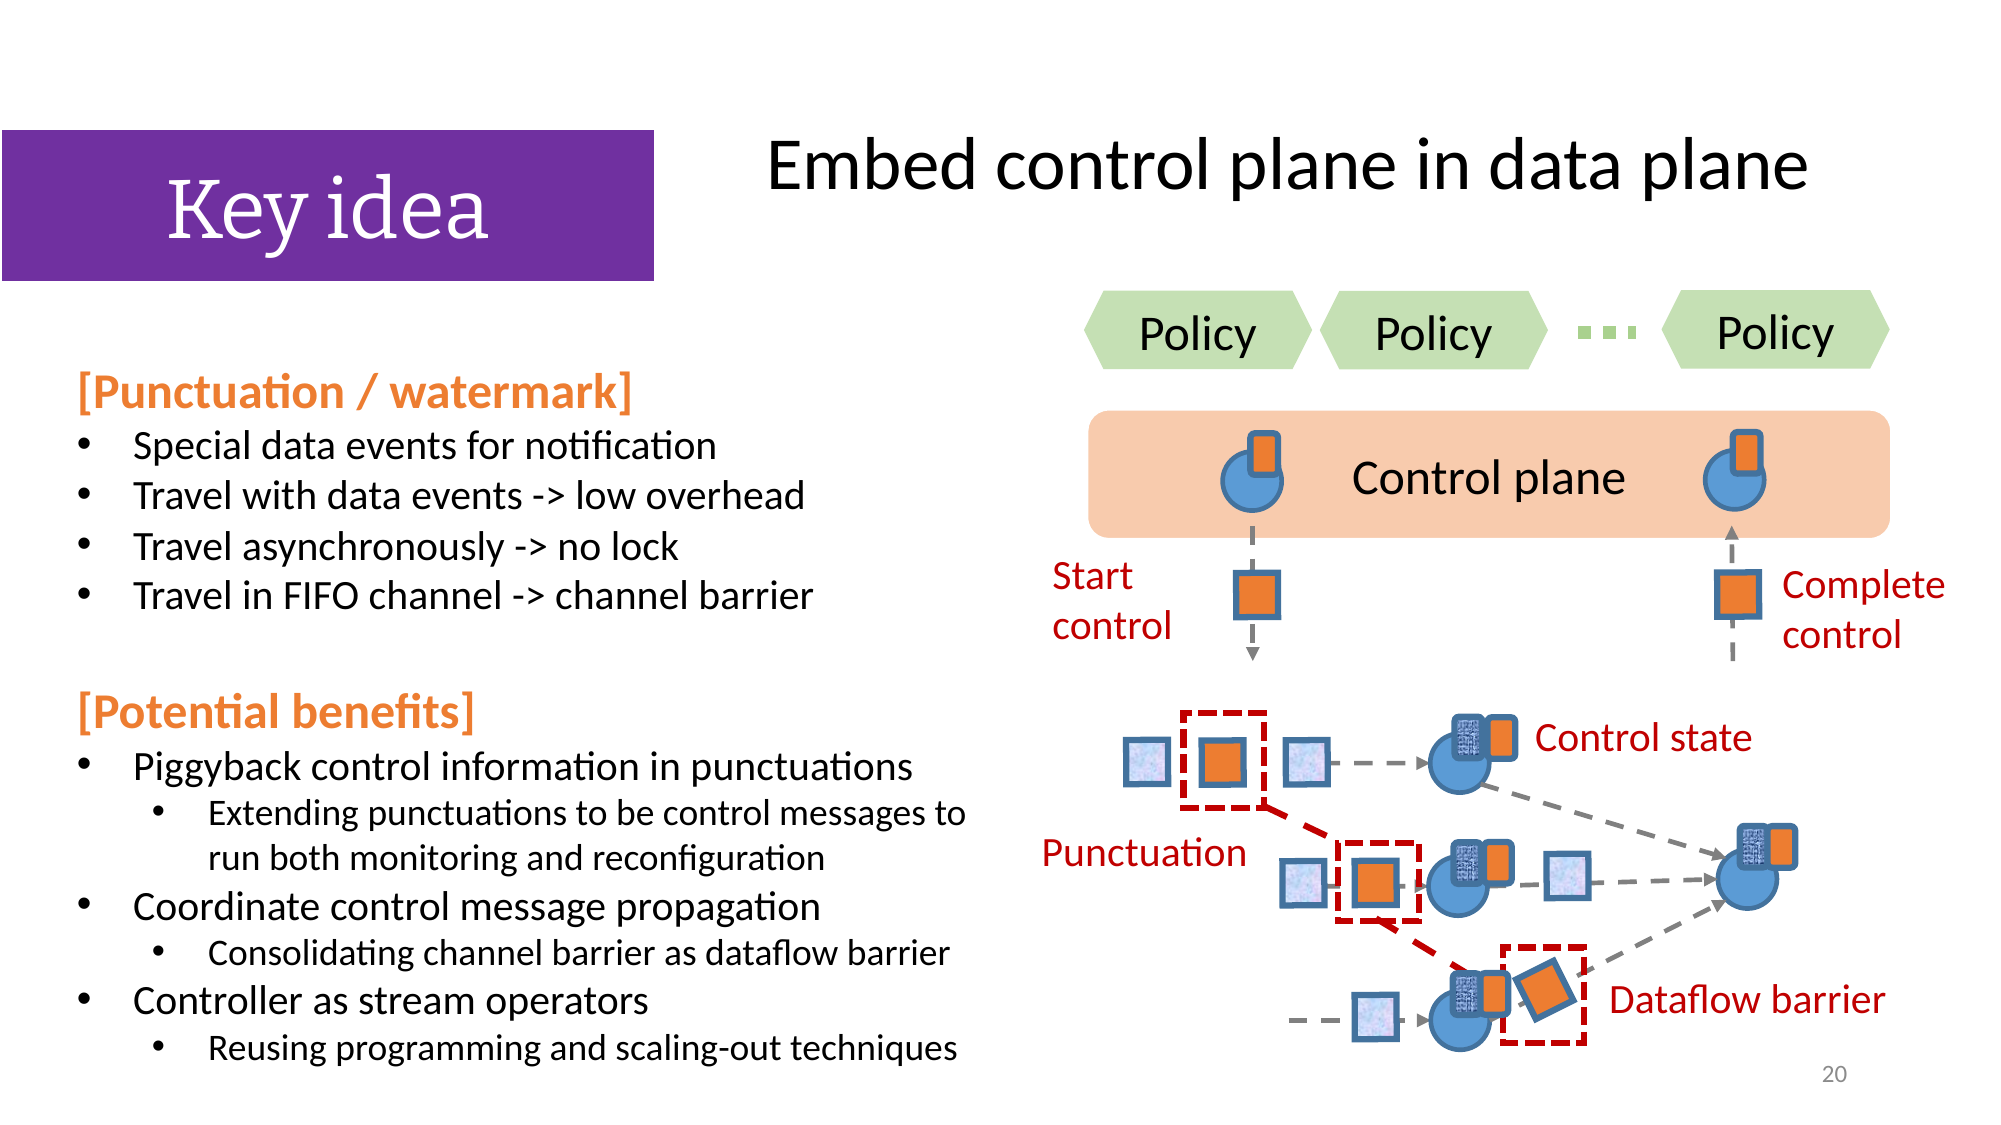

Embed control plane in data plane
Key idea
Policy
Policy
Policy
[Punctuation / watermark]
Special data events for notification
Travel with data events -> low overhead
Travel asynchronously -> no lock
Travel in FIFO channel -> channel barrier

[Potential benefits]
Piggyback control information in punctuations
Extending punctuations to be control messages to run both monitoring and reconfiguration
Coordinate control message propagation
Consolidating channel barrier as dataflow barrier
Controller as stream operators
Reusing programming and scaling-out techniques
Control plane

Start control
Complete control

Control state

Punctuation

Dataflow barrier

20